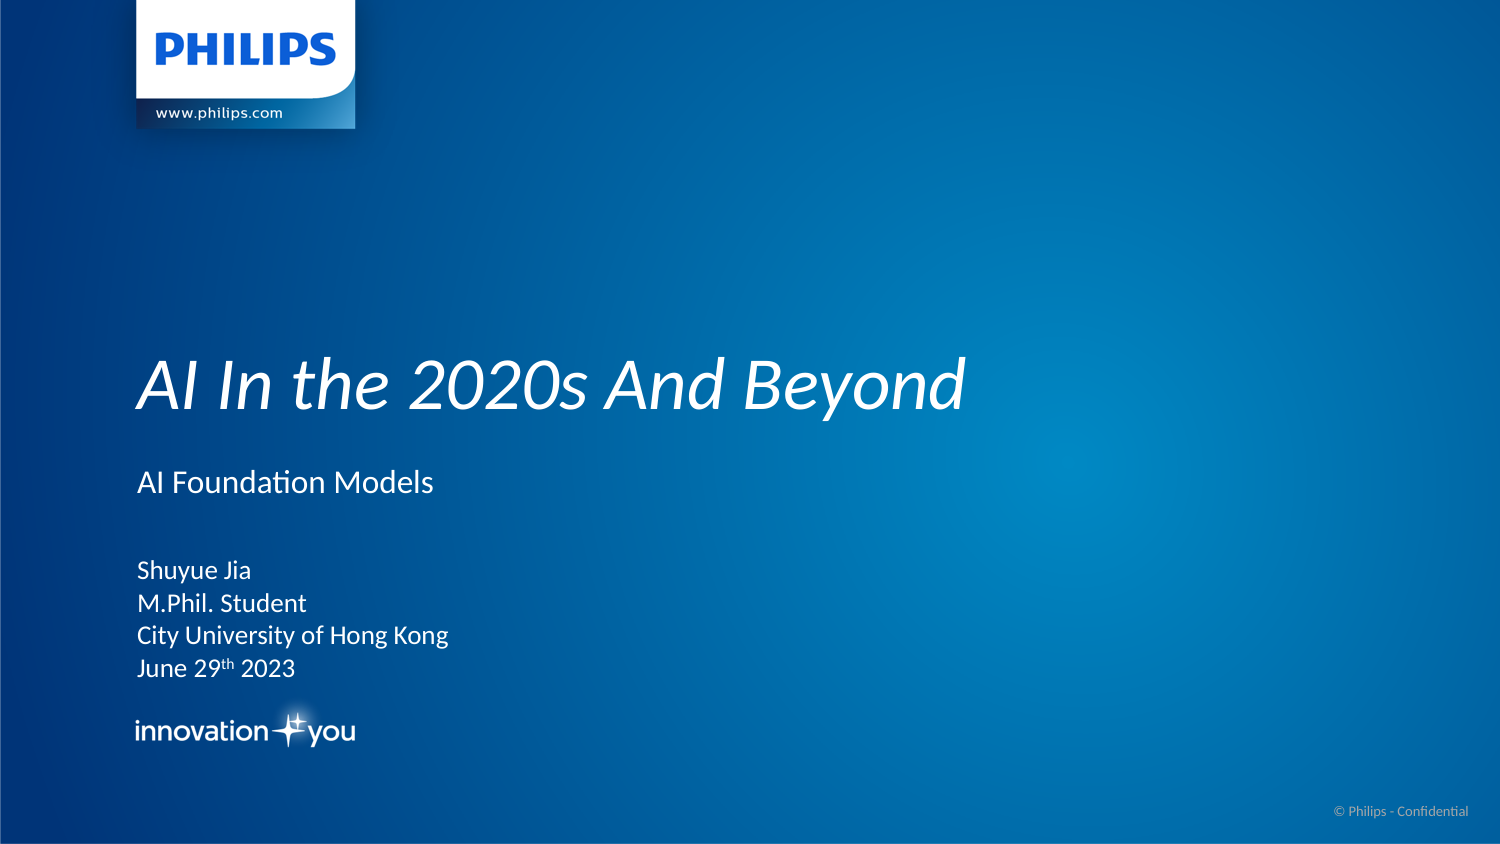

AI In the 2020s And Beyond
AI Foundation Models
Shuyue Jia
M.Phil. Student
City University of Hong Kong
June 29th 2023